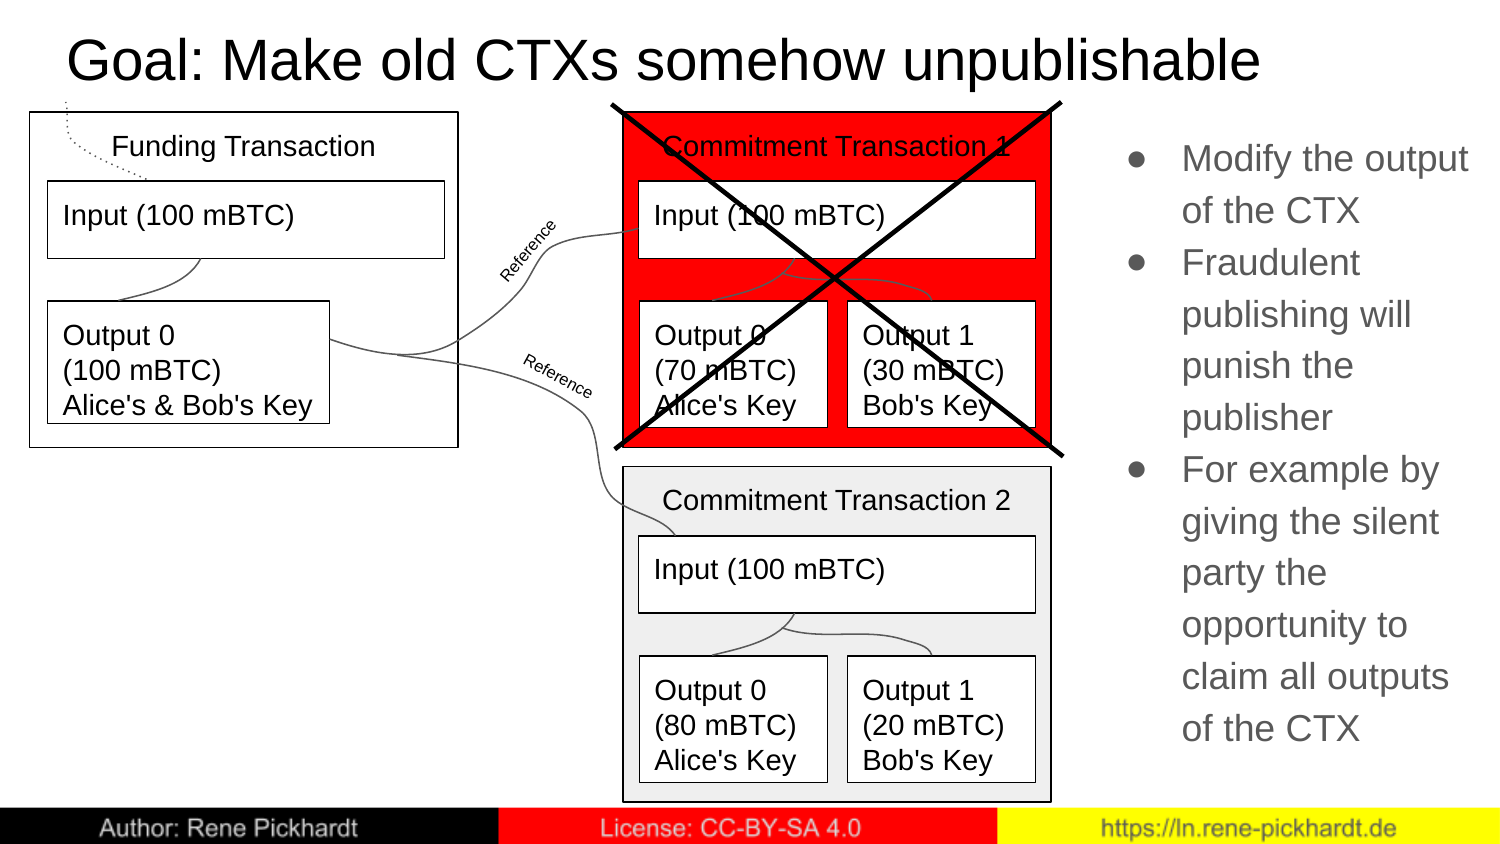

# Goal: Make old CTXs somehow unpublishable

Funding Transaction

Commitment Transaction 1

Modify the output of the CTX
Fraudulent publishing will punish the publisher
For example by giving the silent party the opportunity to claim all outputs of the CTX
Input (100 mBTC)
Input (100 mBTC)
Reference

Output 0
(100 mBTC)
Alice's & Bob's Key
Output 0
(70 mBTC)
Alice's Key
Output 1
(30 mBTC)
Bob's Key
Reference

Commitment Transaction 2

Input (100 mBTC)

Output 0
(80 mBTC)
Alice's Key
Output 1
(20 mBTC)
Bob's Key